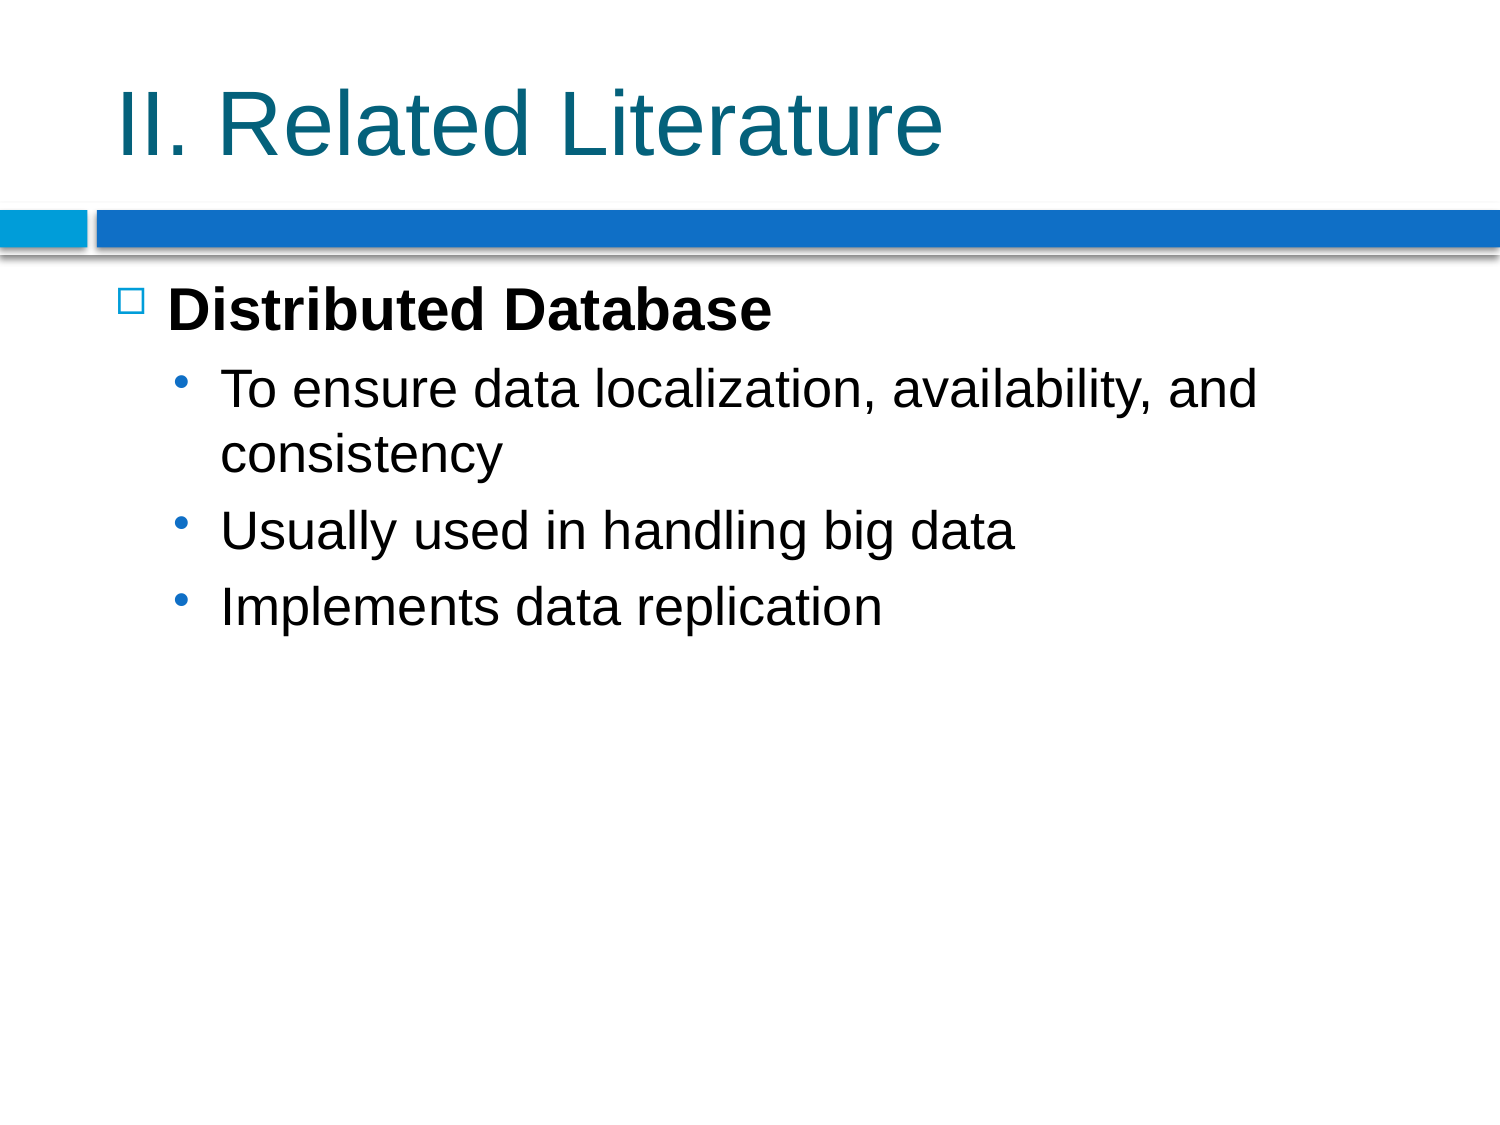

# II. Related Literature
Distributed Database
To ensure data localization, availability, and consistency
Usually used in handling big data
Implements data replication